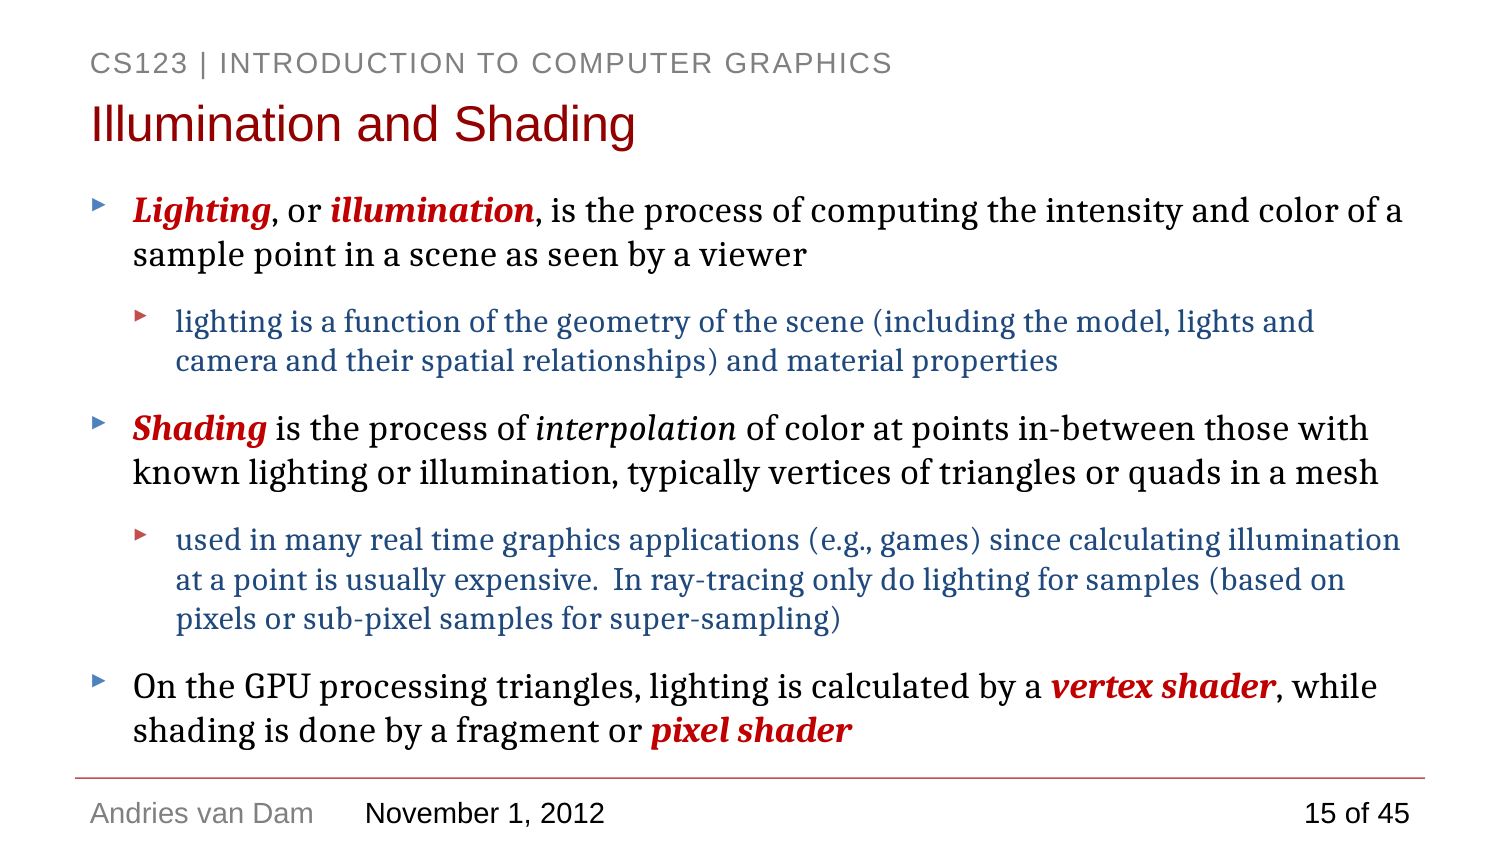

# Illumination and Shading
Lighting, or illumination, is the process of computing the intensity and color of a sample point in a scene as seen by a viewer
lighting is a function of the geometry of the scene (including the model, lights and camera and their spatial relationships) and material properties
Shading is the process of interpolation of color at points in-between those with known lighting or illumination, typically vertices of triangles or quads in a mesh
used in many real time graphics applications (e.g., games) since calculating illumination at a point is usually expensive.  In ray-tracing only do lighting for samples (based on pixels or sub-pixel samples for super-sampling)
On the GPU processing triangles, lighting is calculated by a vertex shader, while shading is done by a fragment or pixel shader
15 of 45
November 1, 2012